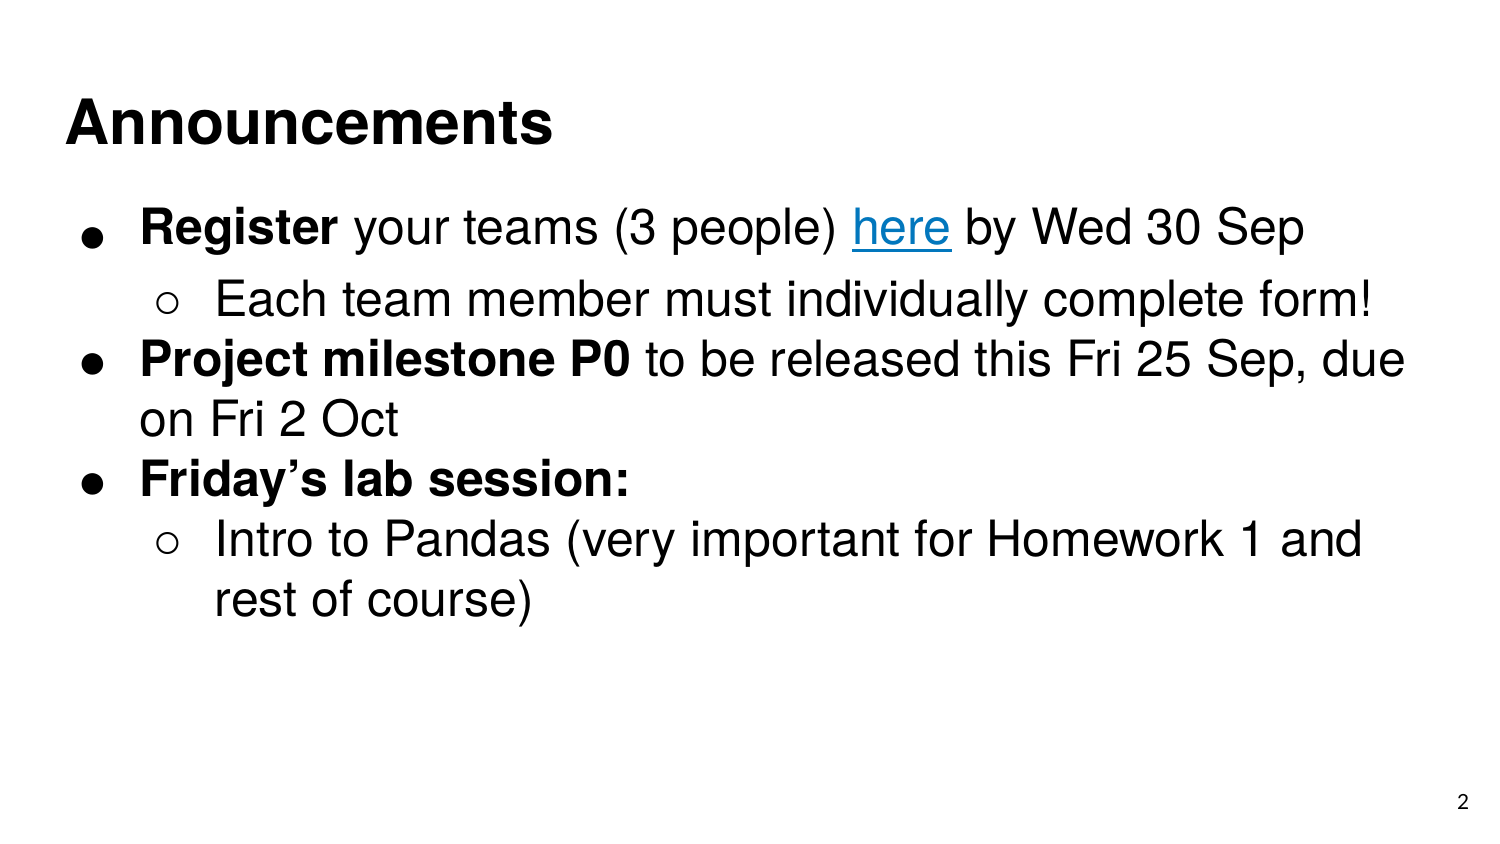

# Announcements
Register your teams (3 people) here by Wed 30 Sep
Each team member must individually complete form!
Project milestone P0 to be released this Fri 25 Sep, due on Fri 2 Oct
Friday’s lab session:
Intro to Pandas (very important for Homework 1 and rest of course)
2